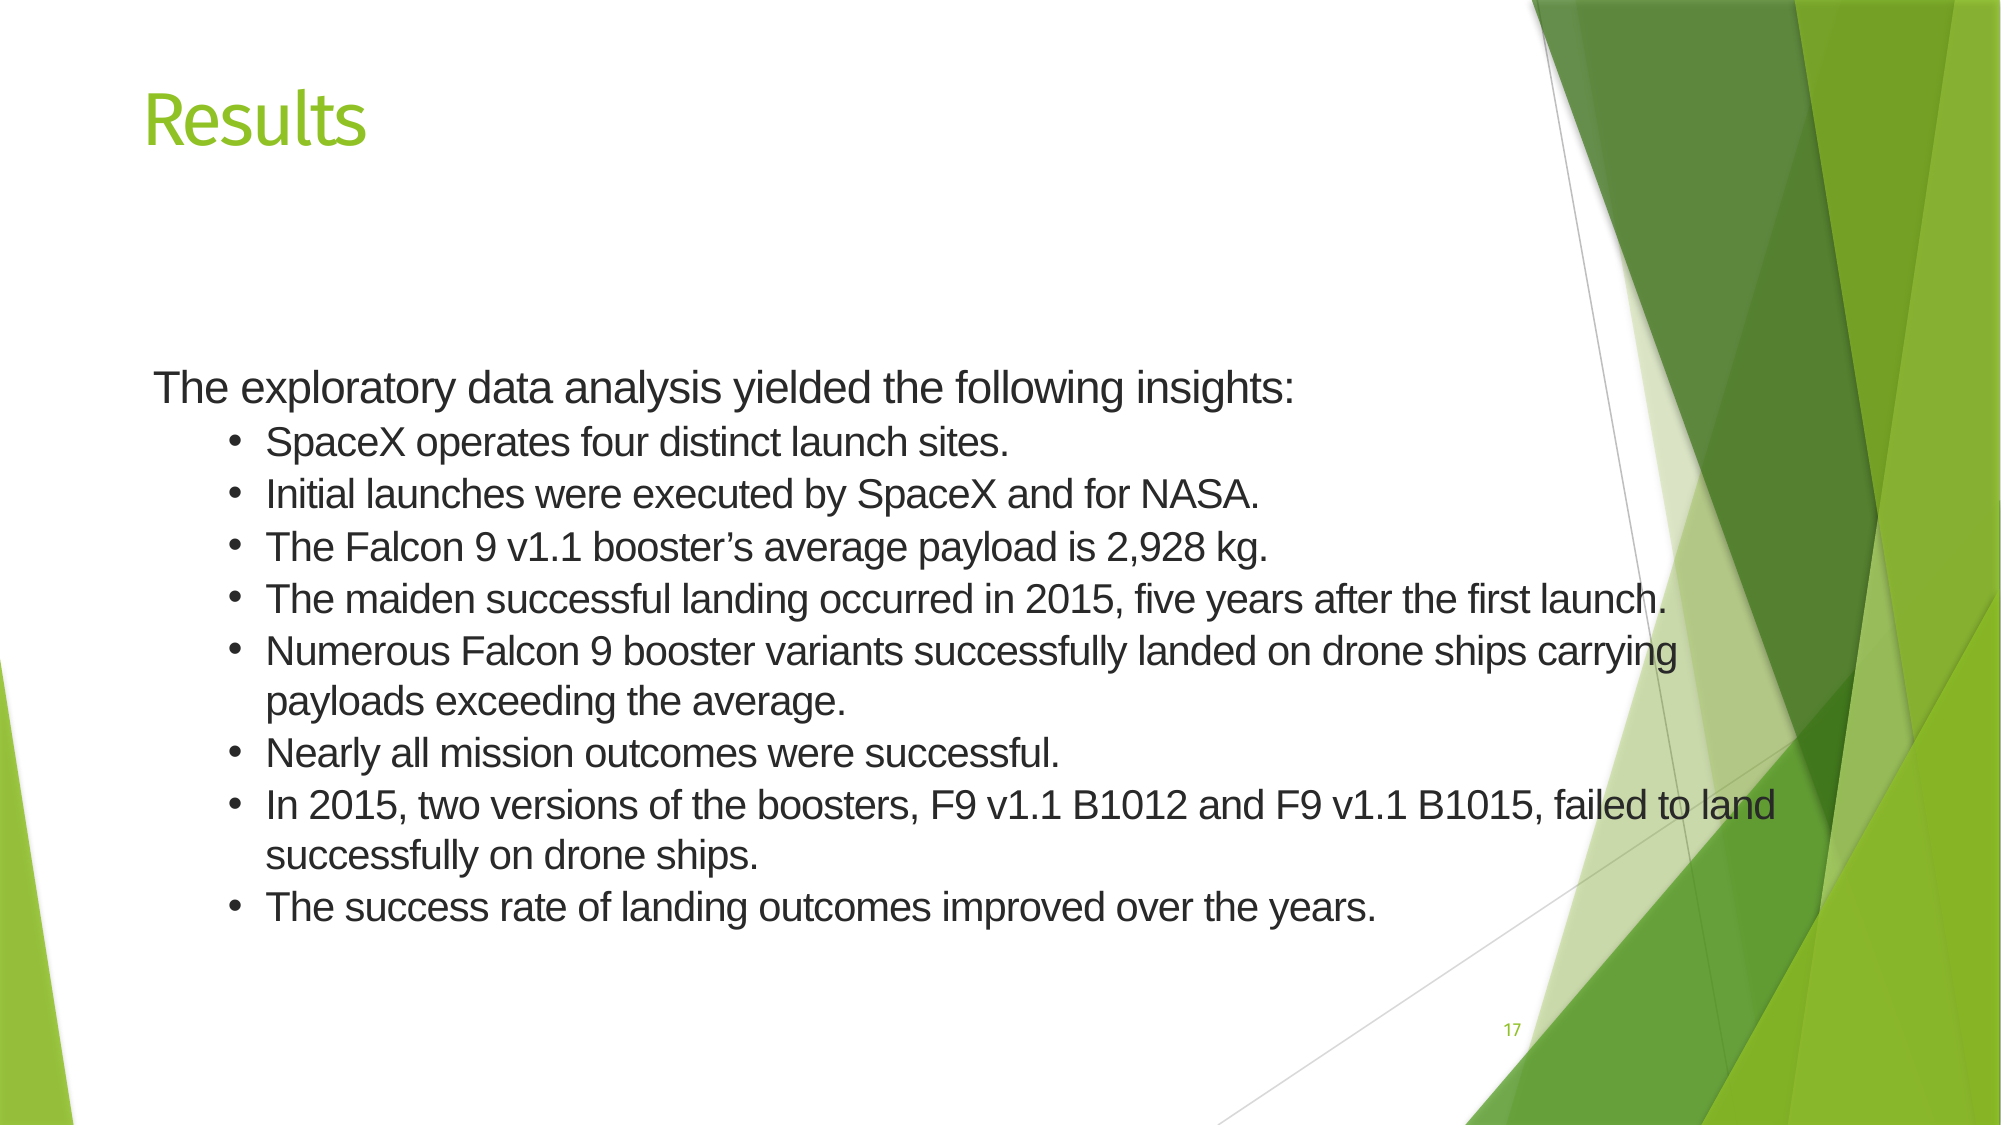

# Results

The exploratory data analysis yielded the following insights:
SpaceX operates four distinct launch sites.
Initial launches were executed by SpaceX and for NASA.
The Falcon 9 v1.1 booster’s average payload is 2,928 kg.
The maiden successful landing occurred in 2015, five years after the first launch.
Numerous Falcon 9 booster variants successfully landed on drone ships carrying payloads exceeding the average.
Nearly all mission outcomes were successful.
In 2015, two versions of the boosters, F9 v1.1 B1012 and F9 v1.1 B1015, failed to land successfully on drone ships.
The success rate of landing outcomes improved over the years.
17